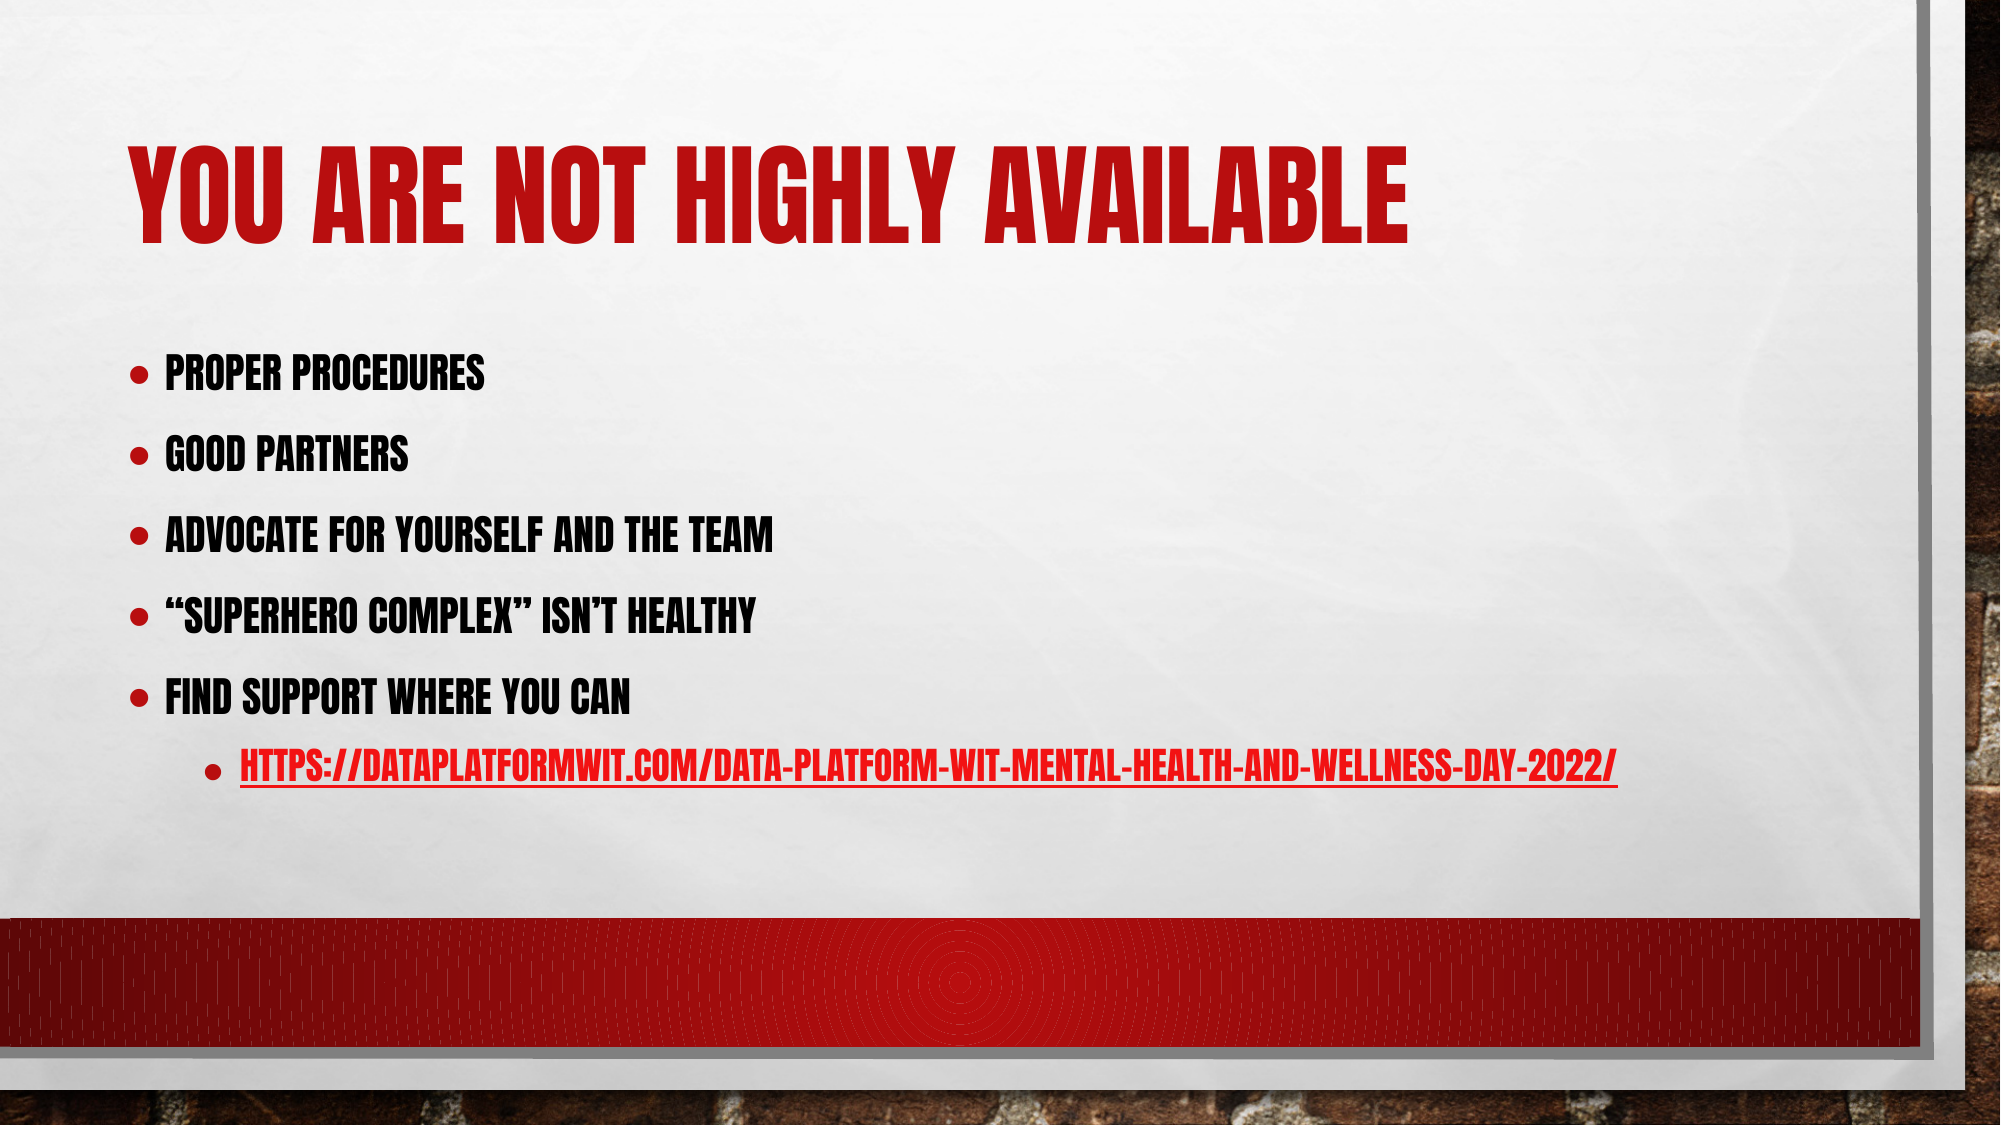

# You are not highly available
Proper procedures
Good partners
Advocate for yourself and the team
“superhero complex” isn’t healthy
Find support where you can
https://dataplatformwit.com/data-platform-wit-mental-health-and-wellness-day-2022/